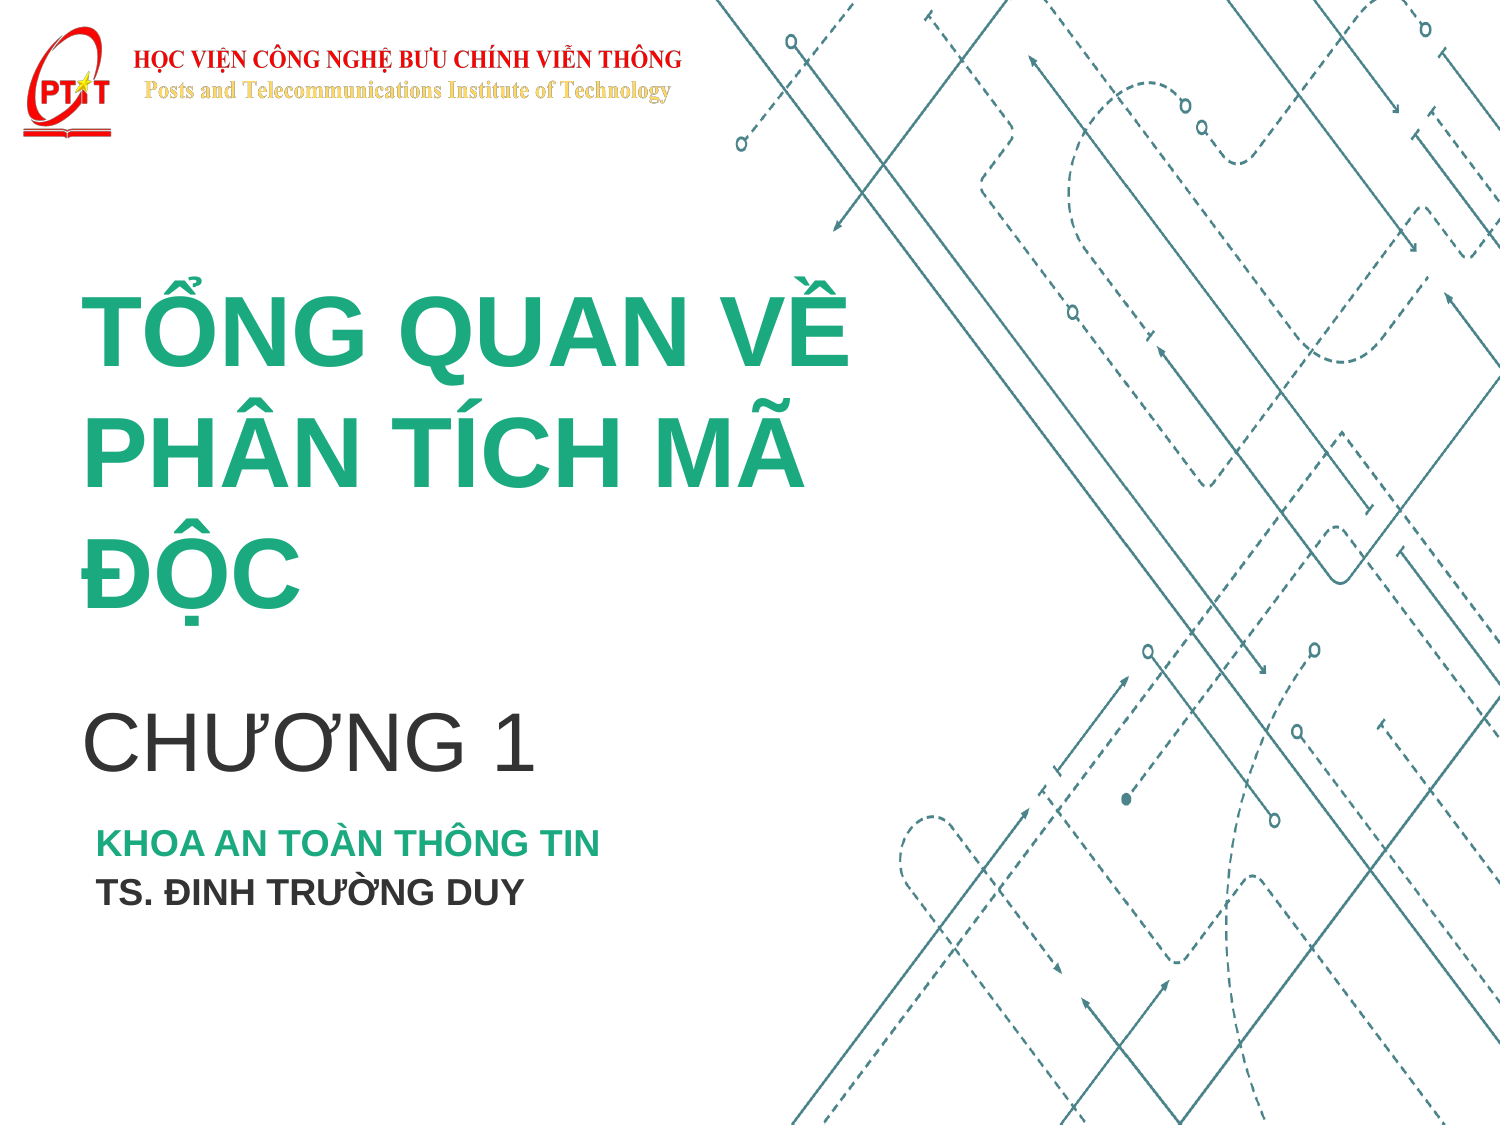

# Tổng quan về phân tích mã độc
CHƯƠNG 1